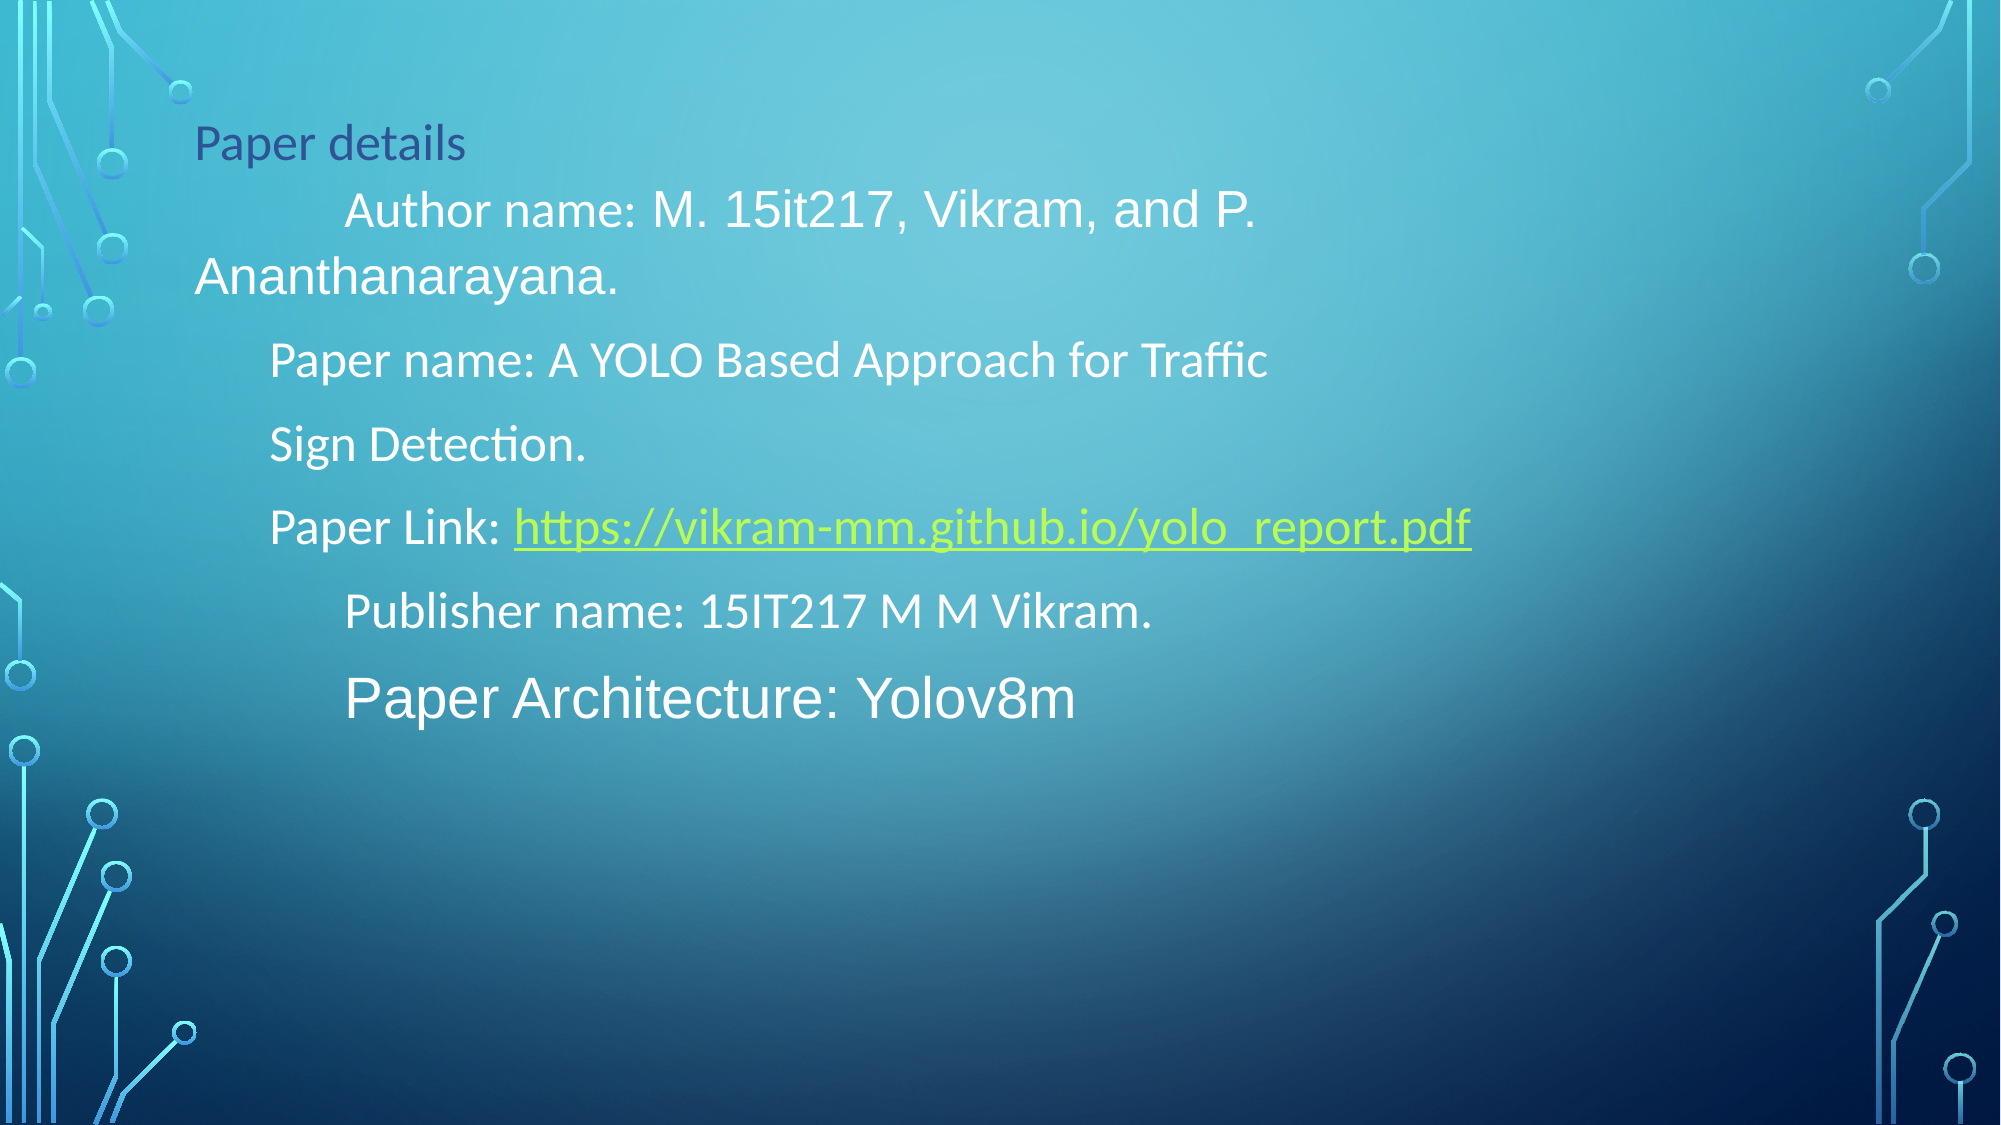

Paper details
	Author name: M. 15it217, Vikram, and P. Ananthanarayana.
Paper name: A YOLO Based Approach for Traffic
Sign Detection.
Paper Link: https://vikram-mm.github.io/yolo_report.pdf
	Publisher name: 15IT217 M M Vikram.
	Paper Architecture: Yolov8m